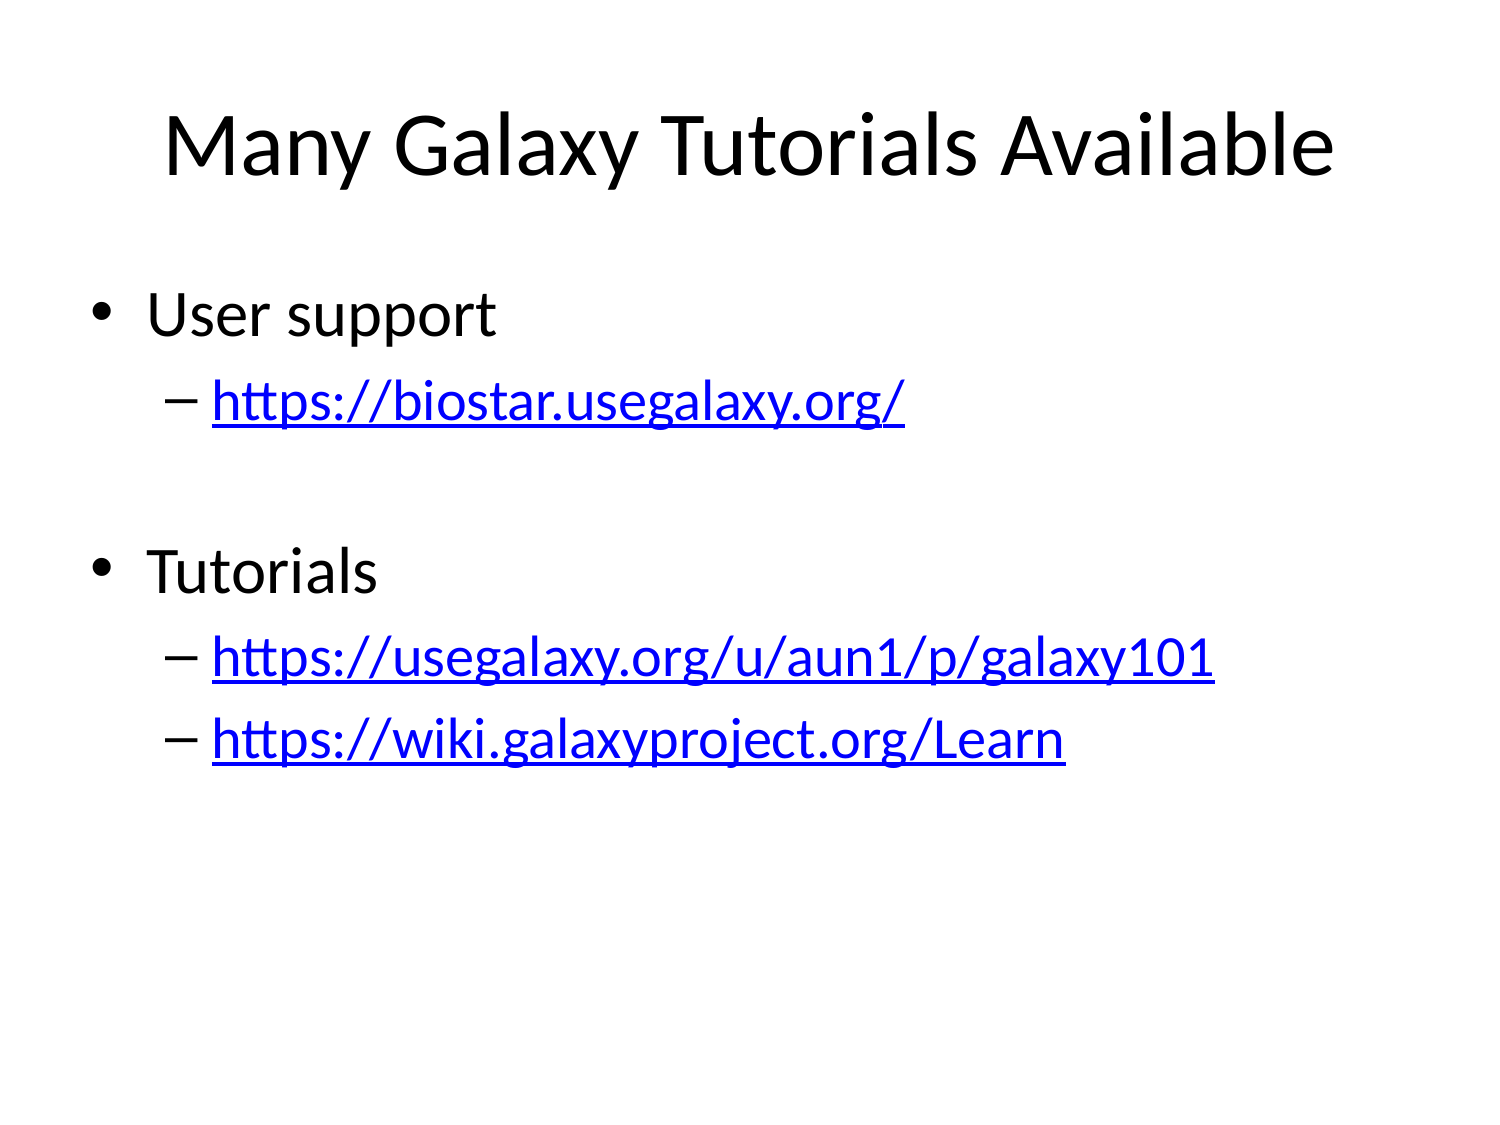

# Many Galaxy Tutorials Available
User support
https://biostar.usegalaxy.org/

Tutorials
https://usegalaxy.org/u/aun1/p/galaxy101
https://wiki.galaxyproject.org/Learn